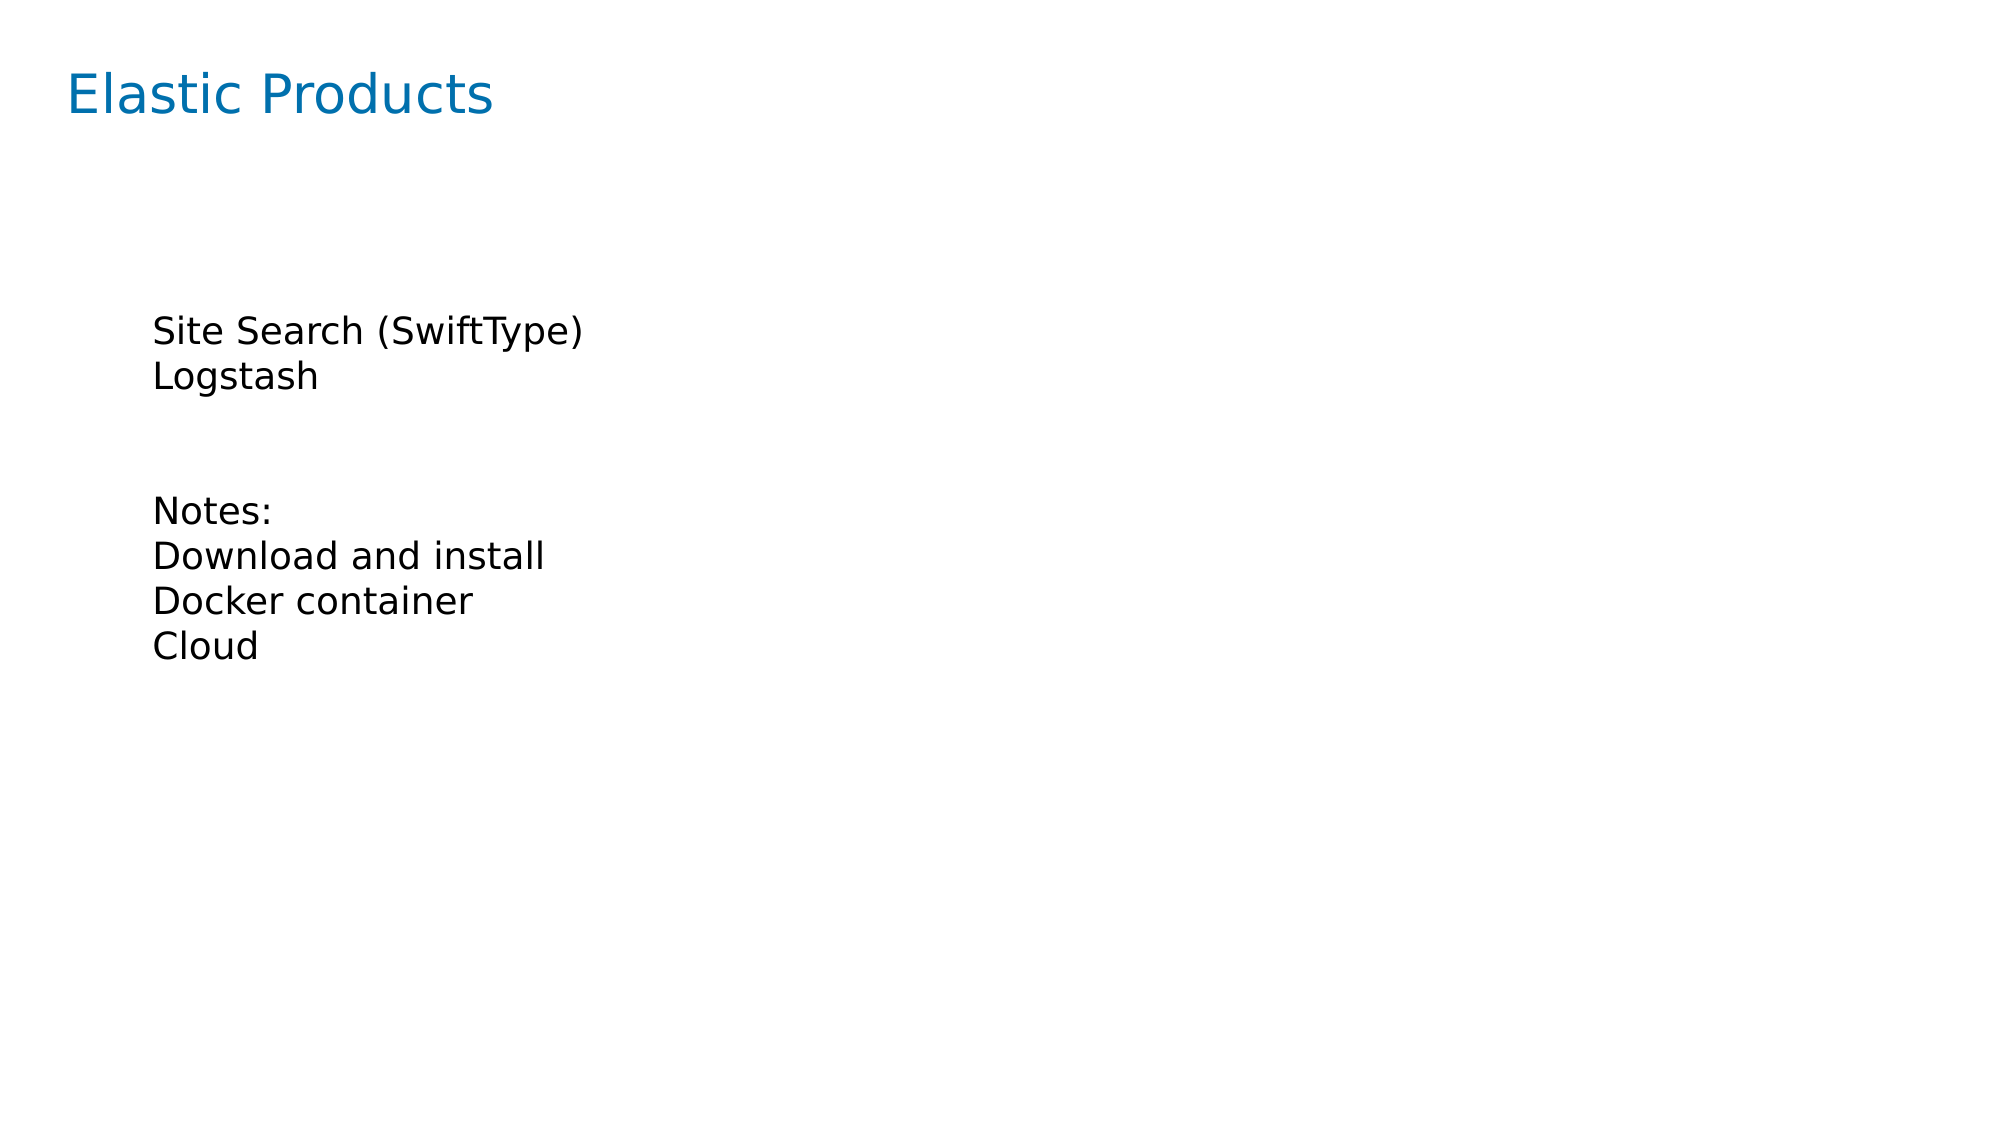

# Elastic Products
Site Search (SwiftType)
Logstash

Notes:
Download and install
Docker container
Cloud